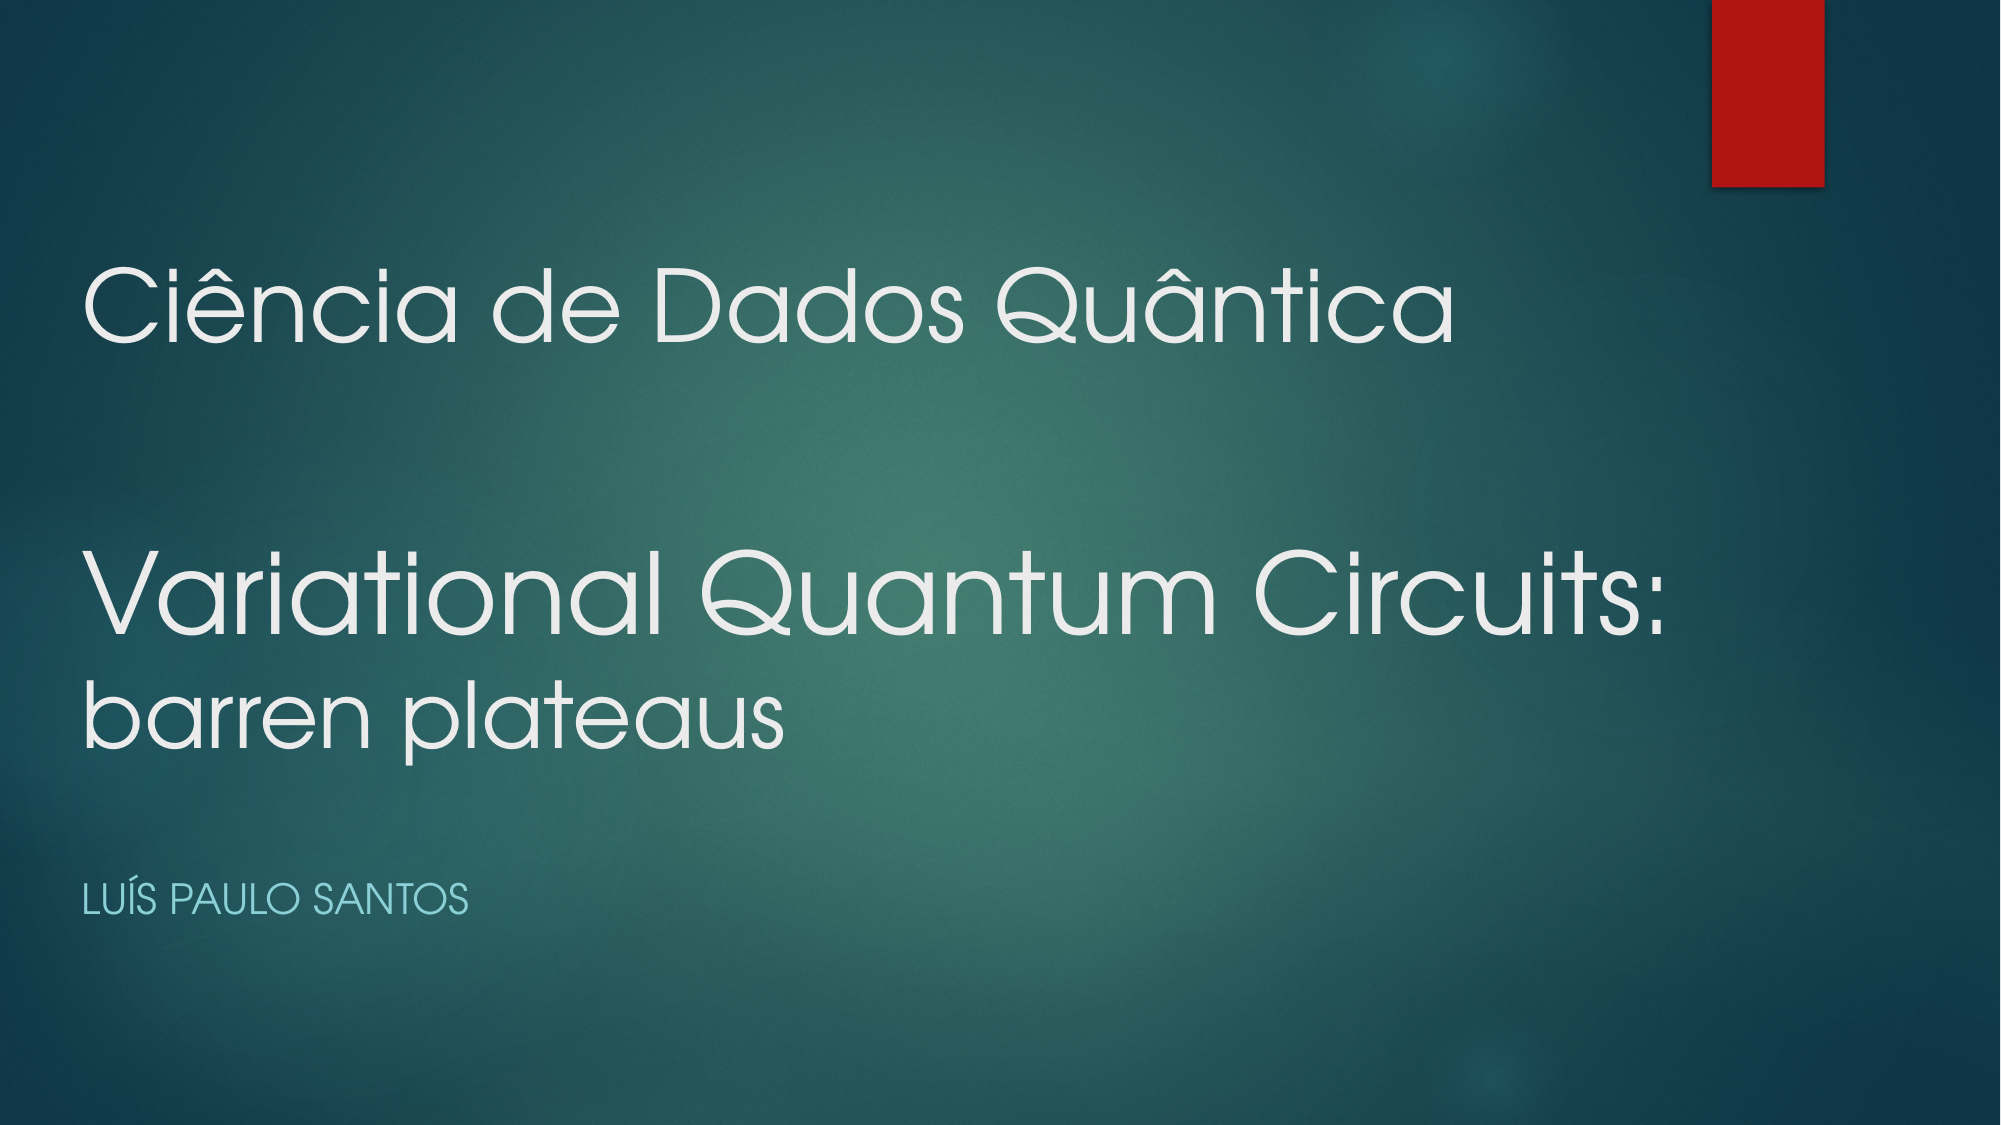

# Ciência de Dados Quântica Variational Quantum Circuits: barren plateaus
Luís Paulo santos